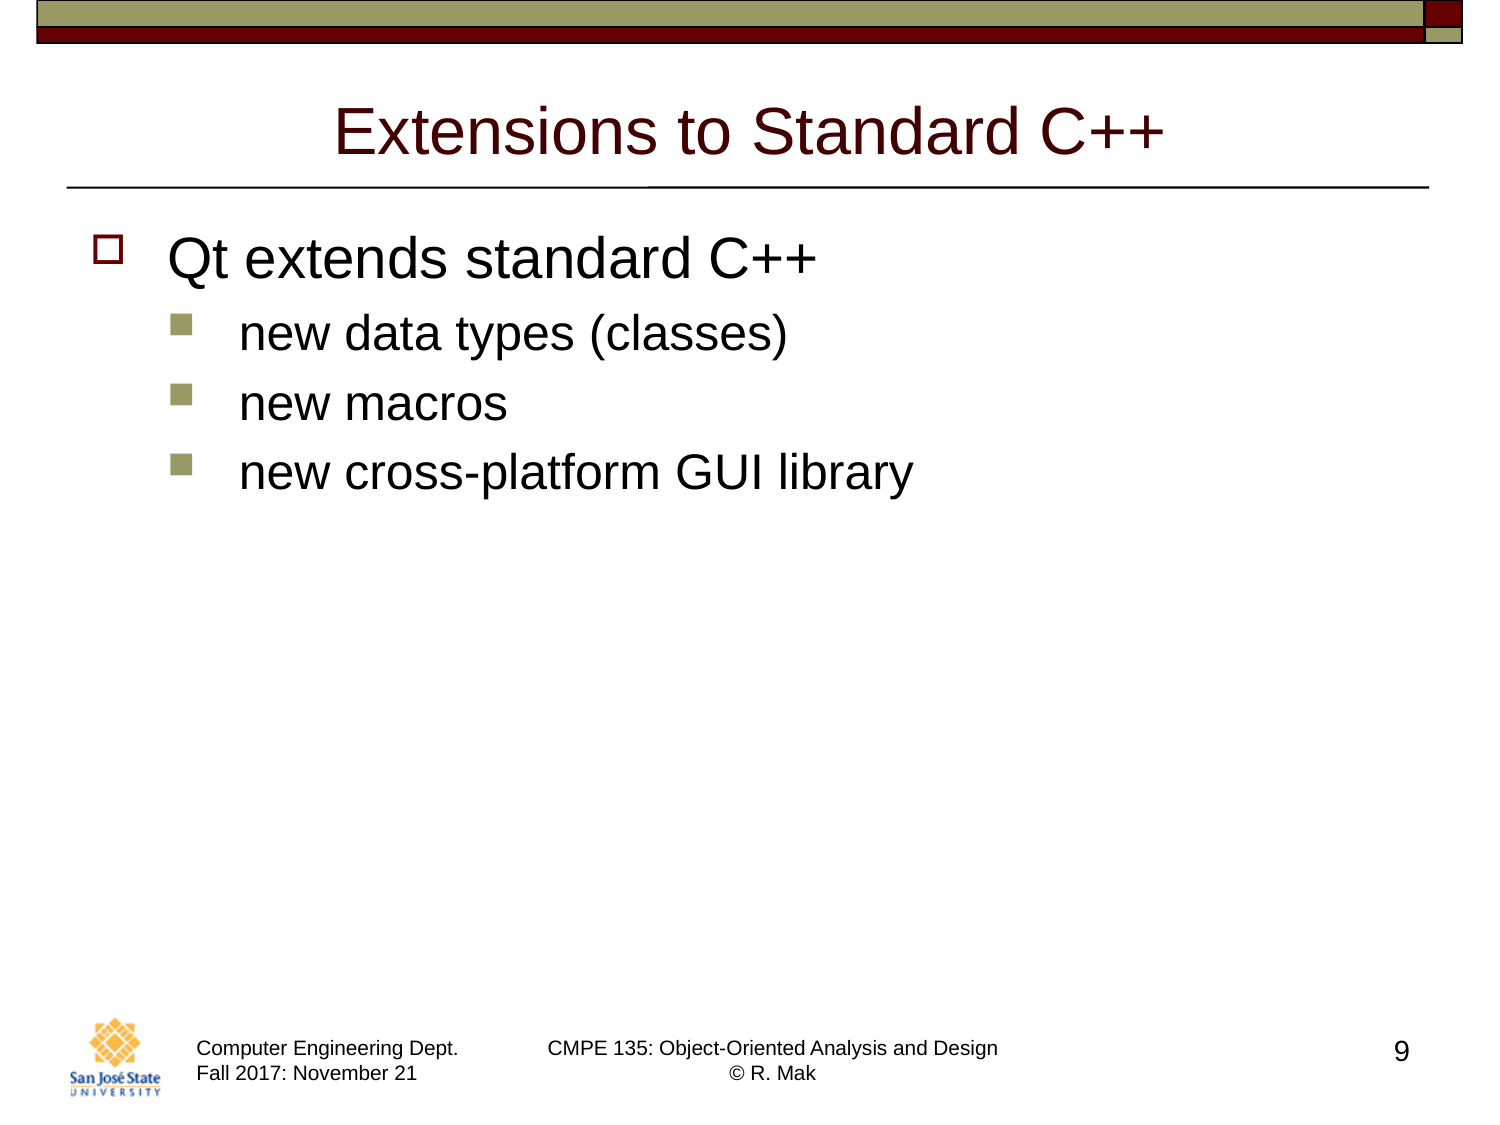

# Extensions to Standard C++
Qt extends standard C++
new data types (classes)
new macros
new cross-platform GUI library
9